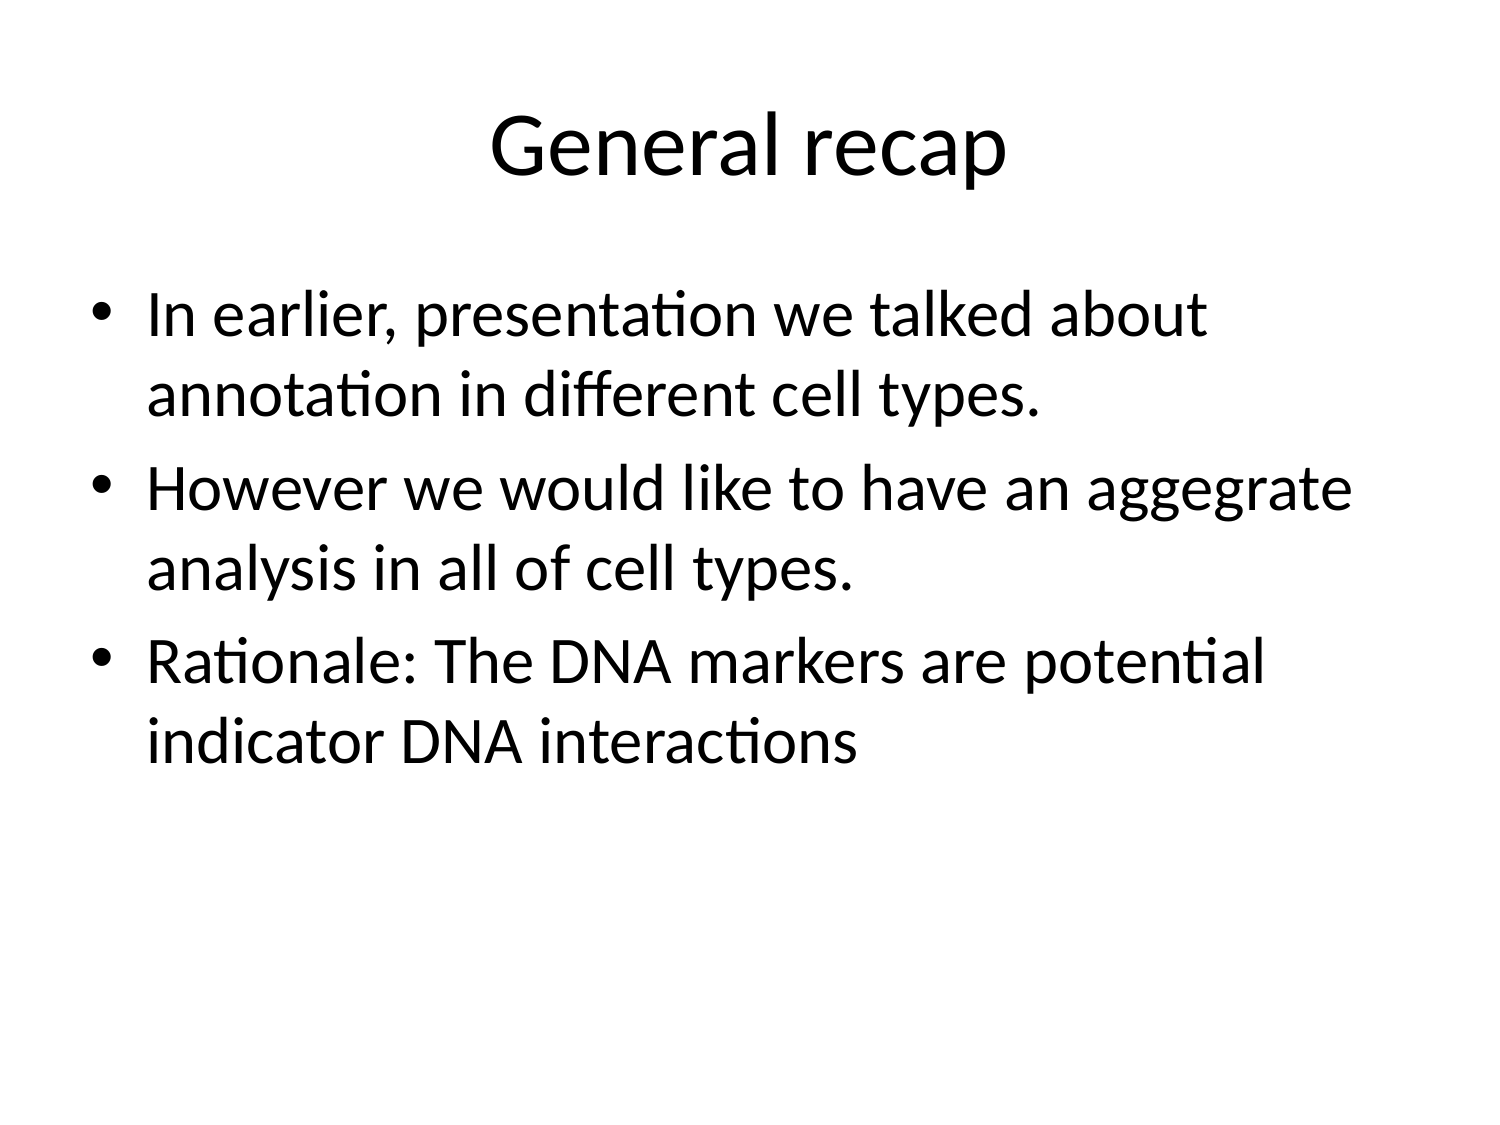

# General recap
In earlier, presentation we talked about annotation in different cell types.
However we would like to have an aggegrate analysis in all of cell types.
Rationale: The DNA markers are potential indicator DNA interactions